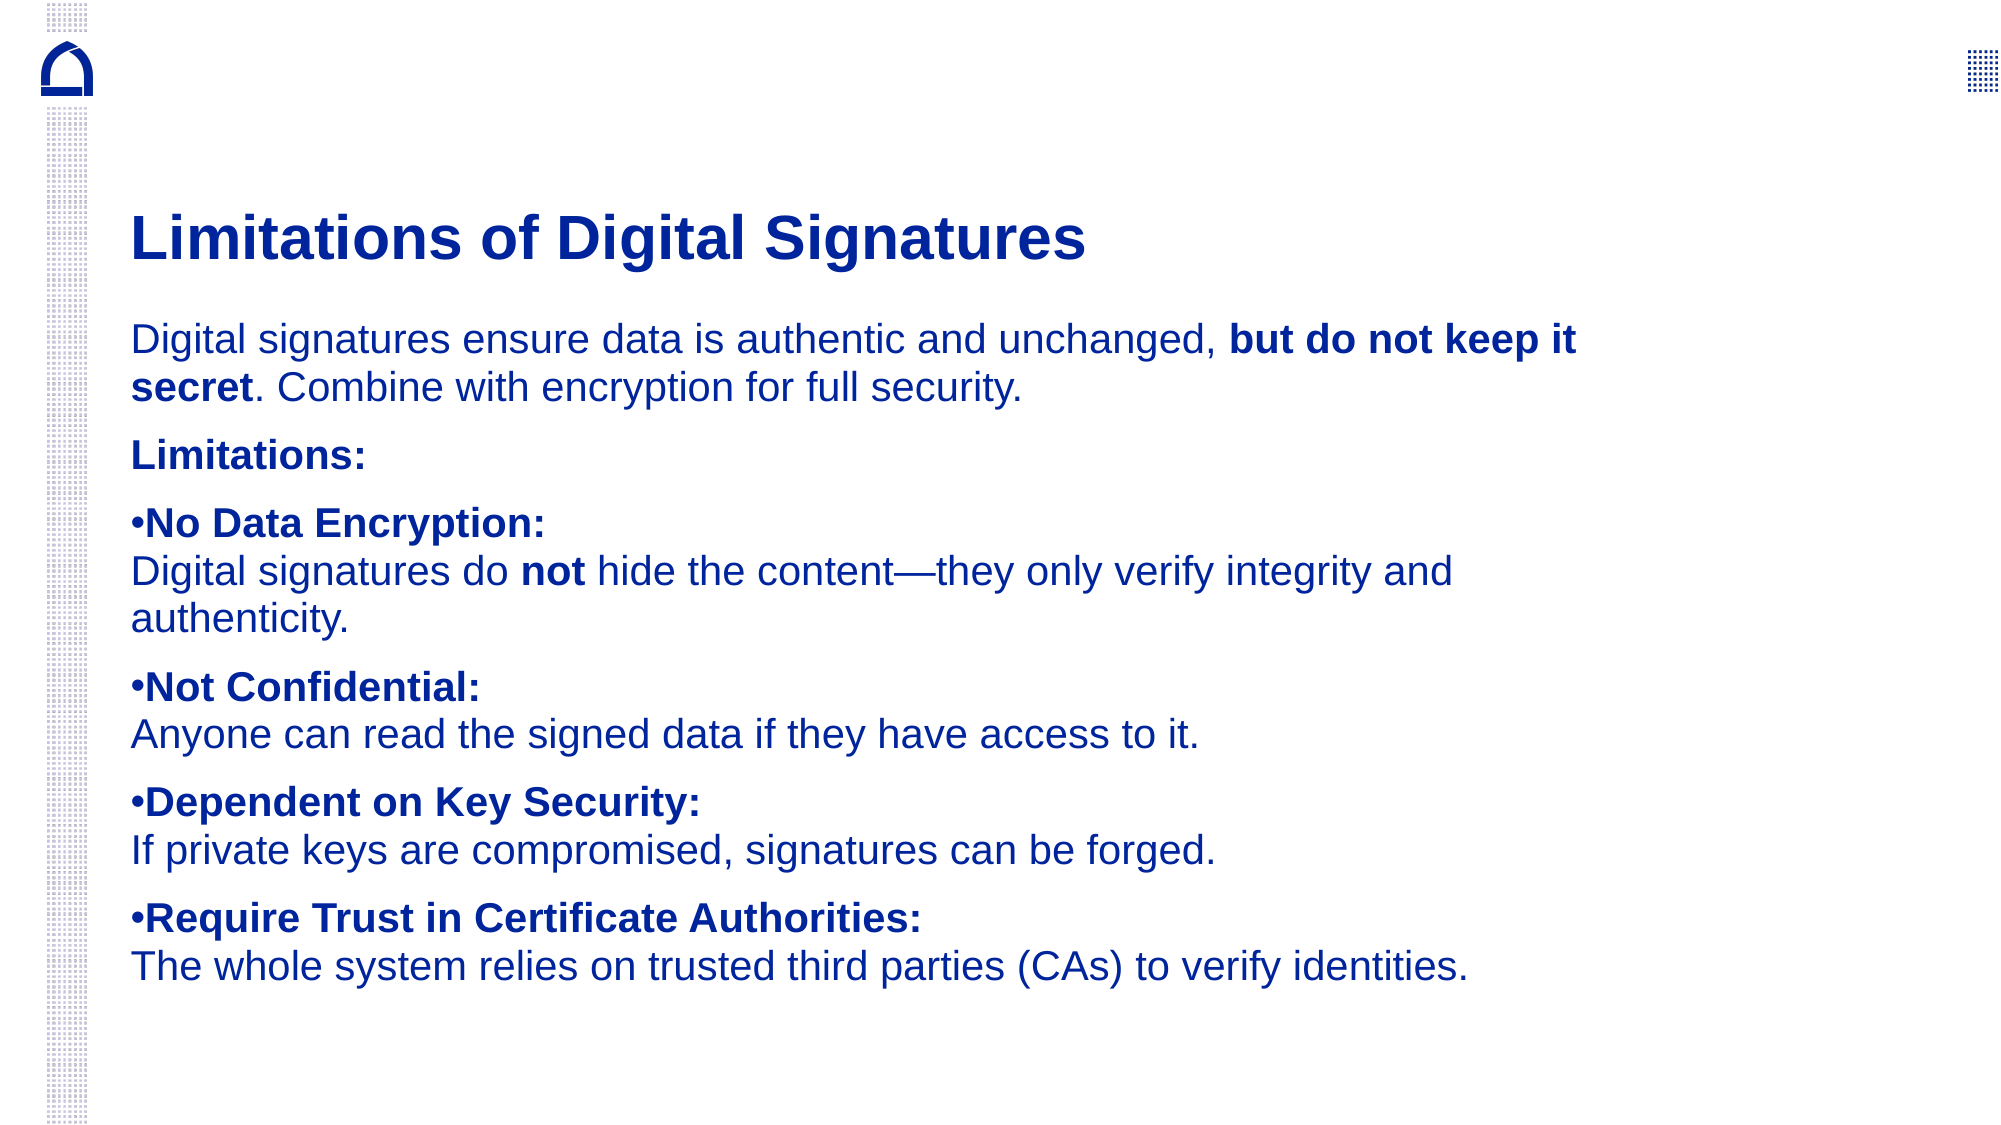

# Limitations of Digital Signatures
Digital signatures ensure data is authentic and unchanged, but do not keep it secret. Combine with encryption for full security.
Limitations:
No Data Encryption:
Digital signatures do not hide the content—they only verify integrity and authenticity.
Not Confidential:
Anyone can read the signed data if they have access to it.
Dependent on Key Security:
If private keys are compromised, signatures can be forged.
Require Trust in Certificate Authorities:
The whole system relies on trusted third parties (CAs) to verify identities.